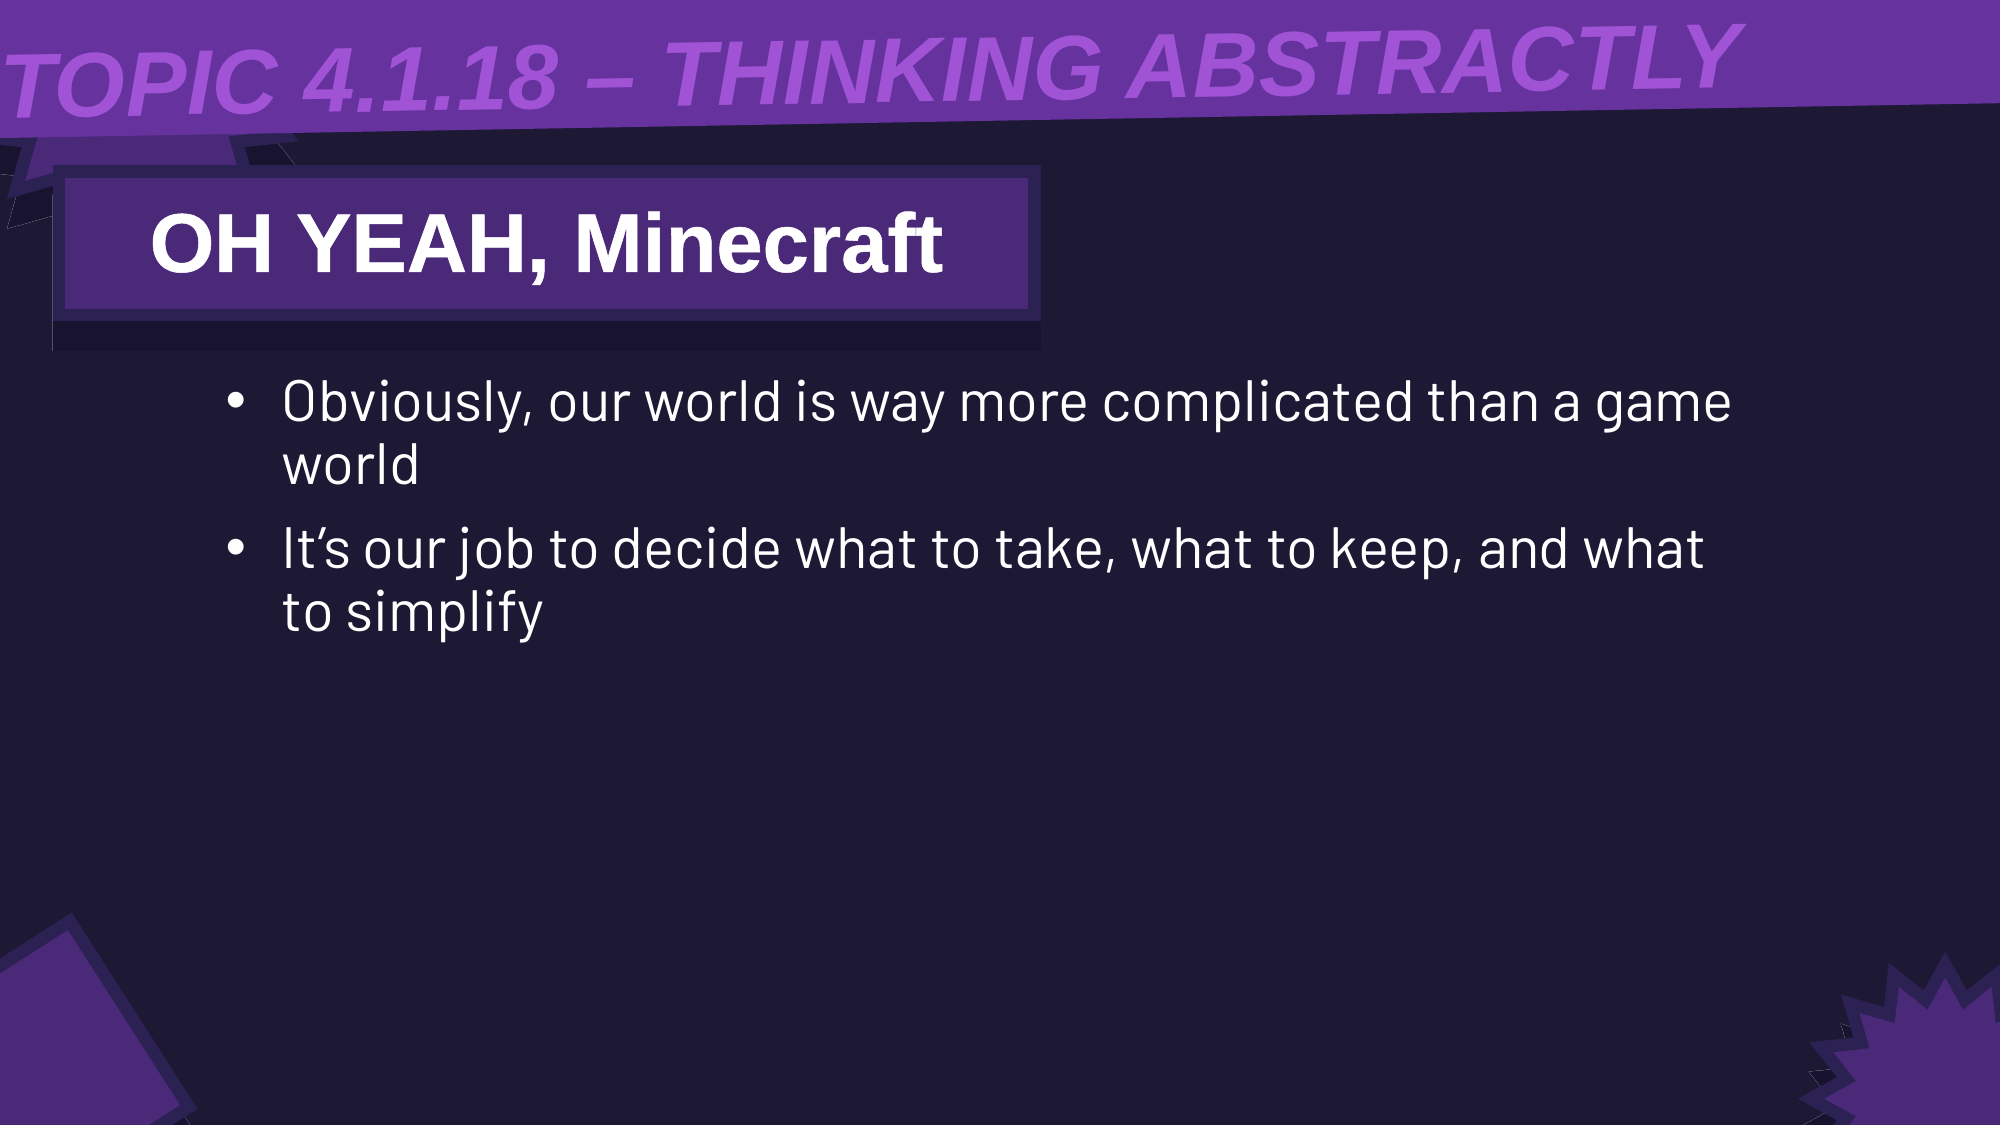

TOPIC 4.1.18 – THINKING ABSTRACTLY

OH YEAH, Minecraft
Obviously, our world is way more complicated than a game world
It’s our job to decide what to take, what to keep, and what to simplify